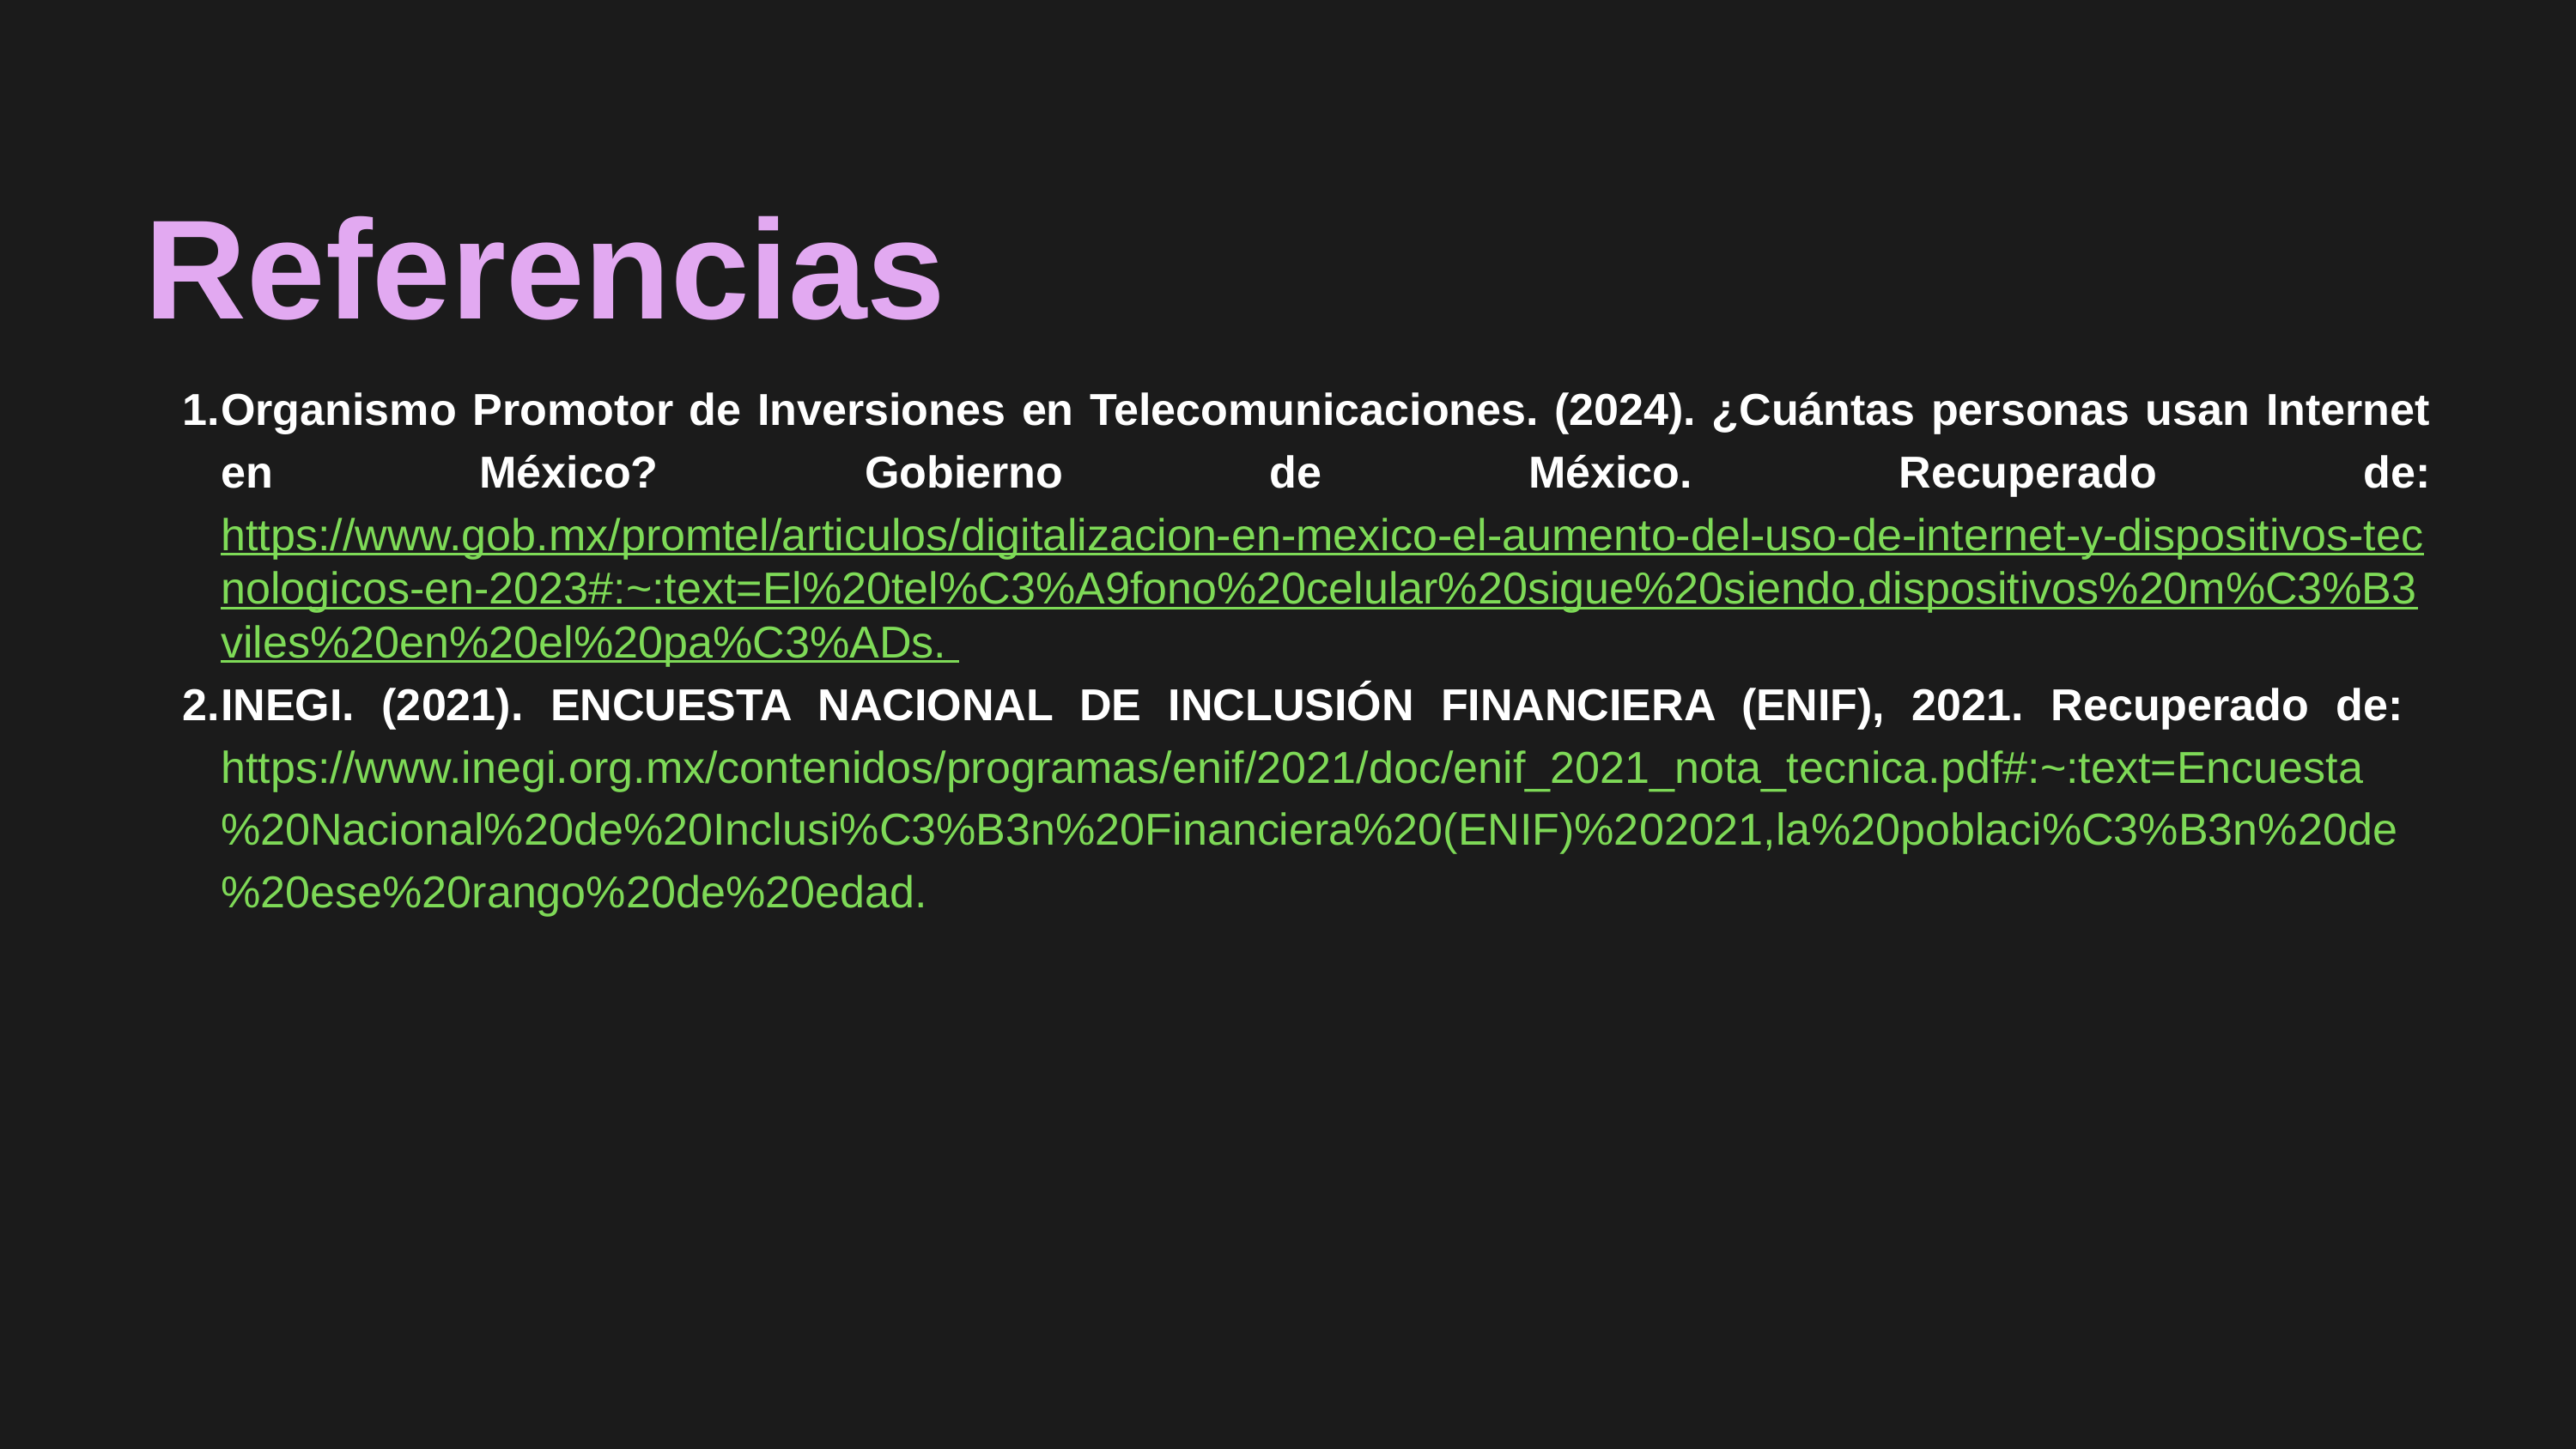

Referencias
Organismo Promotor de Inversiones en Telecomunicaciones. (2024). ¿Cuántas personas usan Internet en México? Gobierno de México. Recuperado de: https://www.gob.mx/promtel/articulos/digitalizacion-en-mexico-el-aumento-del-uso-de-internet-y-dispositivos-tecnologicos-en-2023#:~:text=El%20tel%C3%A9fono%20celular%20sigue%20siendo,dispositivos%20m%C3%B3viles%20en%20el%20pa%C3%ADs.
INEGI. (2021). ENCUESTA NACIONAL DE INCLUSIÓN FINANCIERA (ENIF), 2021. Recuperado de:  https://www.inegi.org.mx/contenidos/programas/enif/2021/doc/enif_2021_nota_tecnica.pdf#:~:text=Encuesta%20Nacional%20de%20Inclusi%C3%B3n%20Financiera%20(ENIF)%202021,la%20poblaci%C3%B3n%20de%20ese%20rango%20de%20edad.